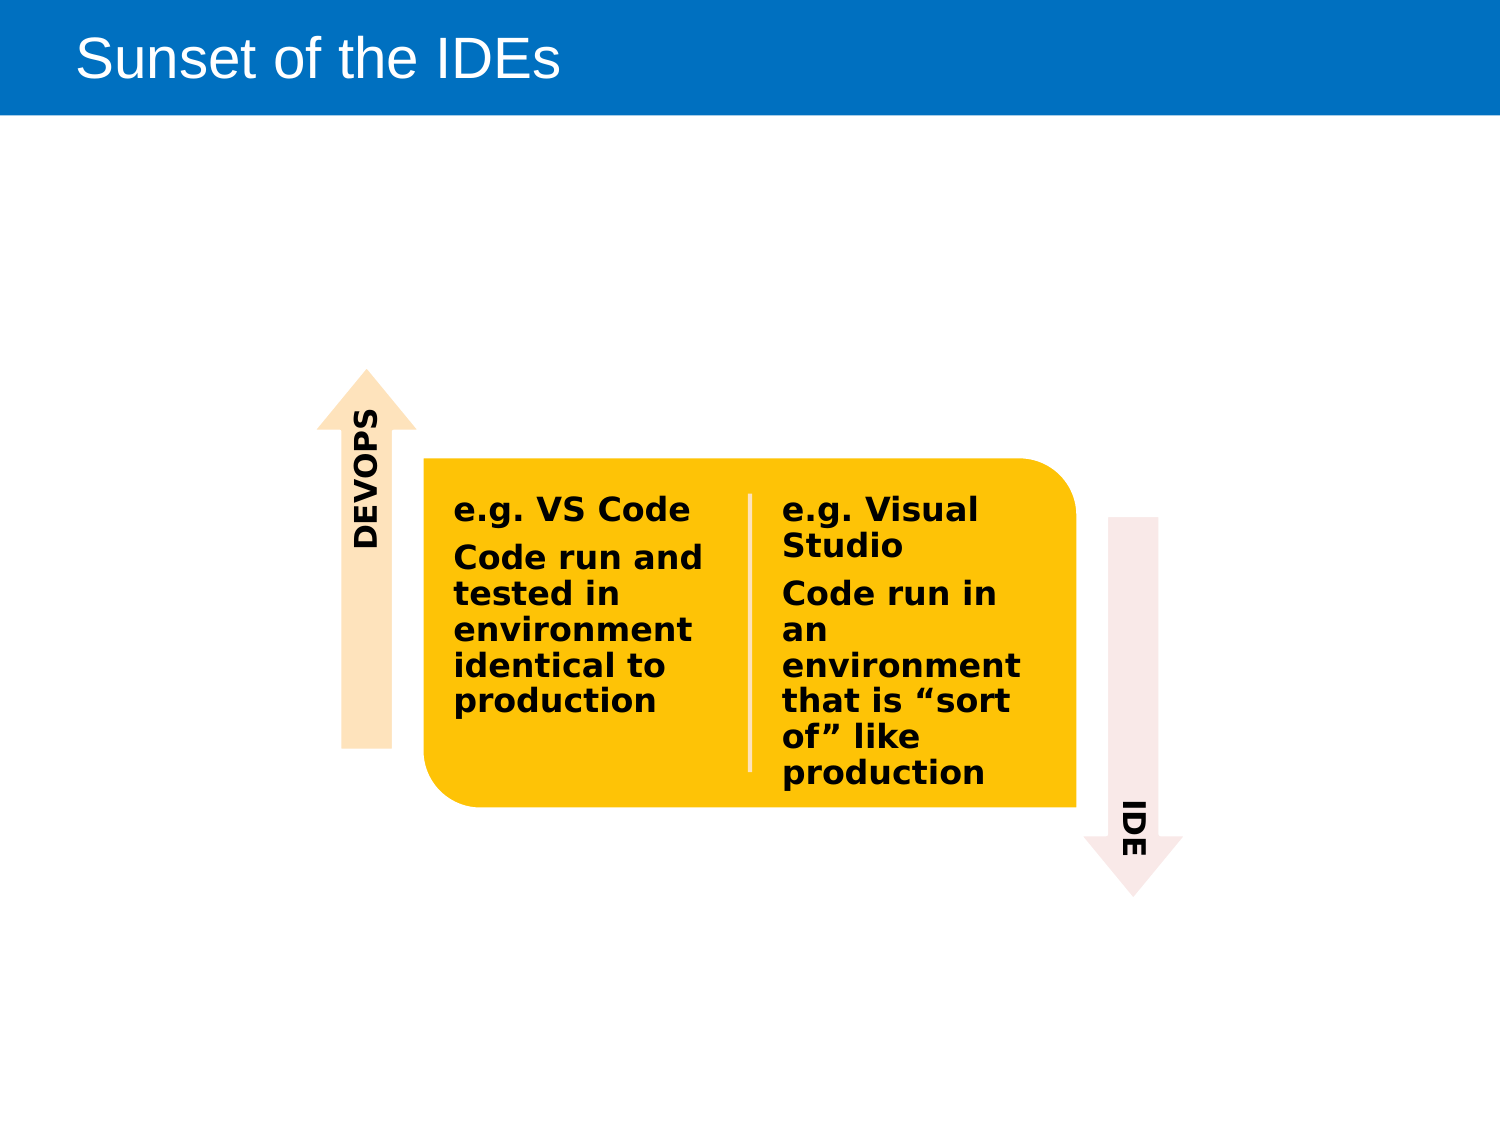

# Sunset of the IDEs
e.g. VS Code
Code run and tested in environment identical to production
e.g. Visual Studio
Code run in an environment that is “sort of” like production
DEVOPS
IDE